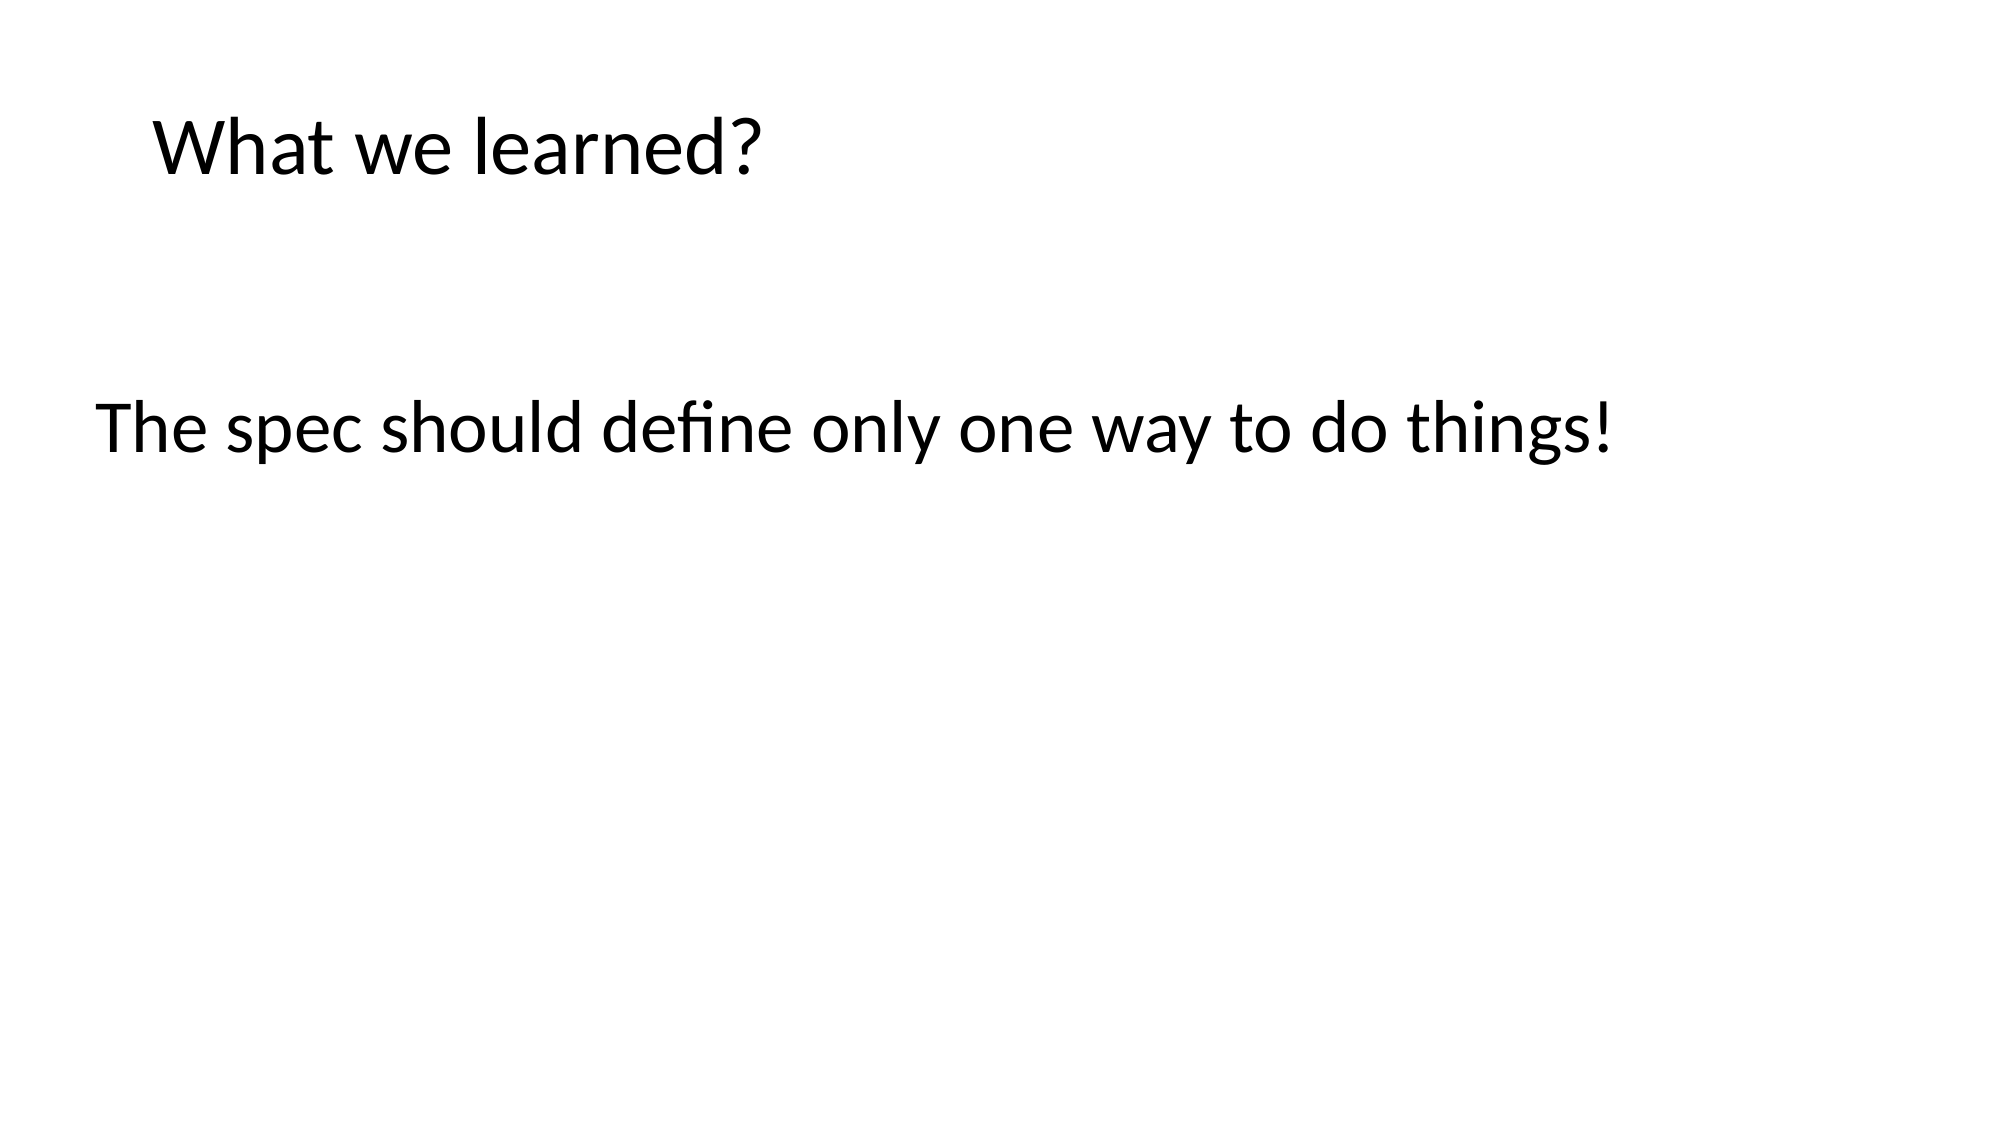

# What we learned?
The spec should define only one way to do things!